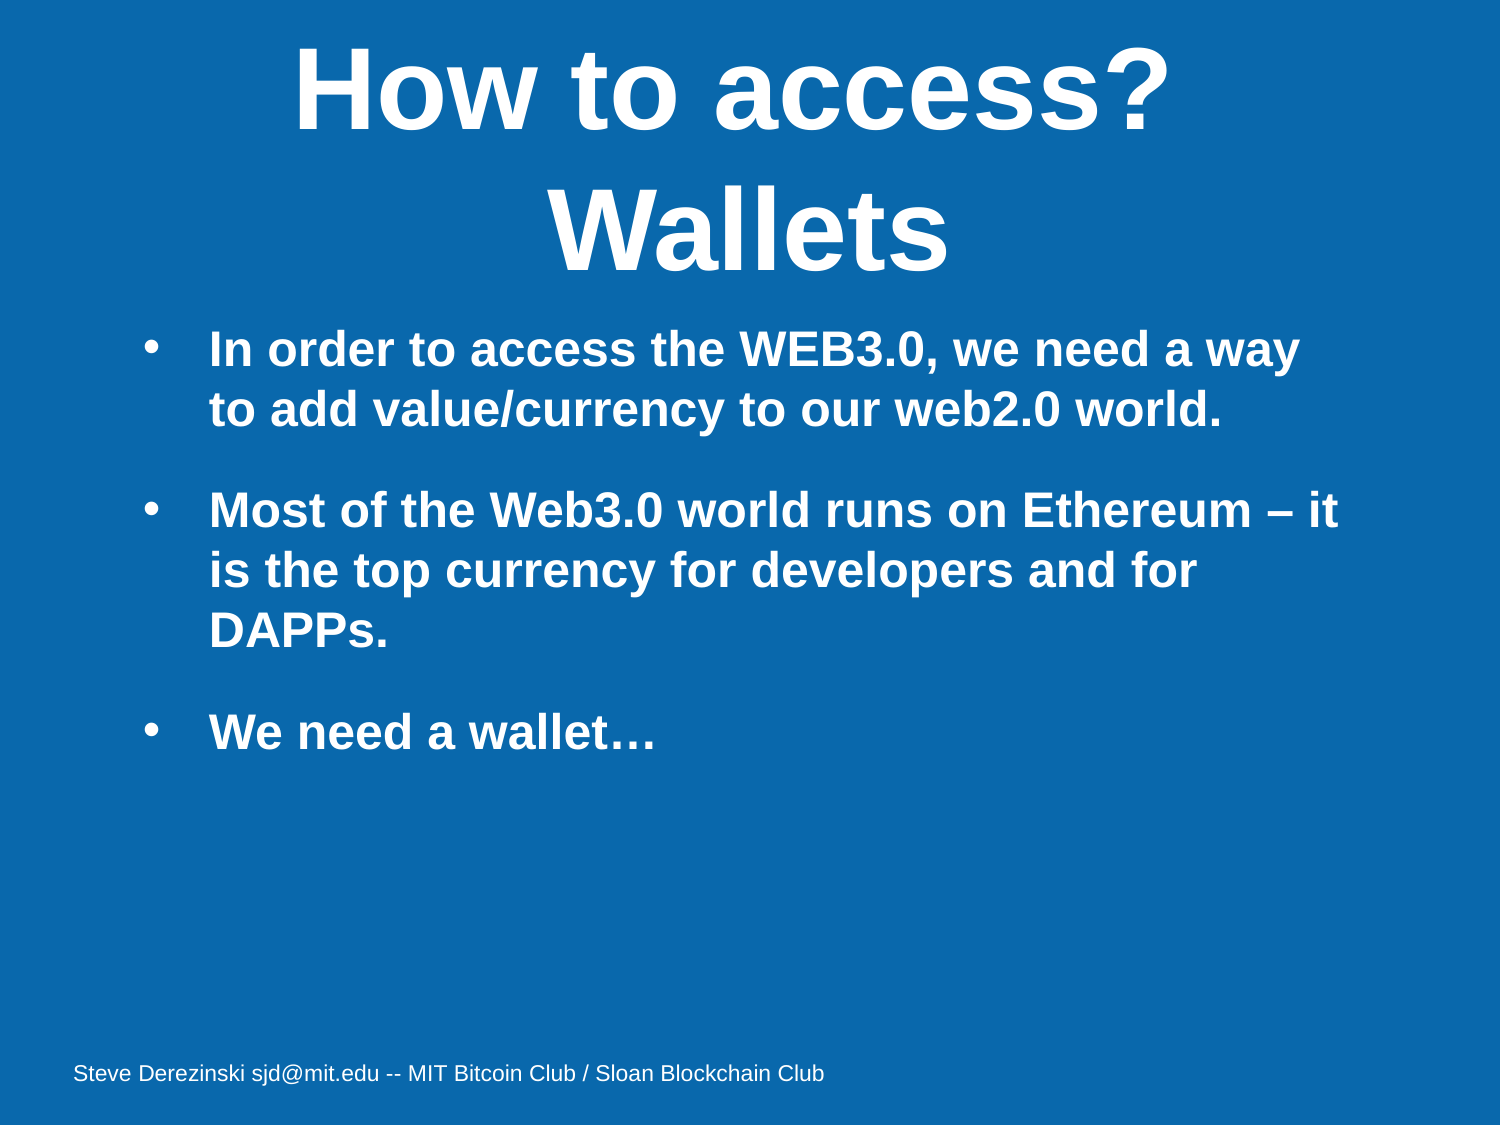

# How to access?  Wallets
In order to access the WEB3.0, we need a way to add value/currency to our web2.0 world.
Most of the Web3.0 world runs on Ethereum – it is the top currency for developers and for DAPPs.
We need a wallet…
Steve Derezinski sjd@mit.edu -- MIT Bitcoin Club / Sloan Blockchain Club